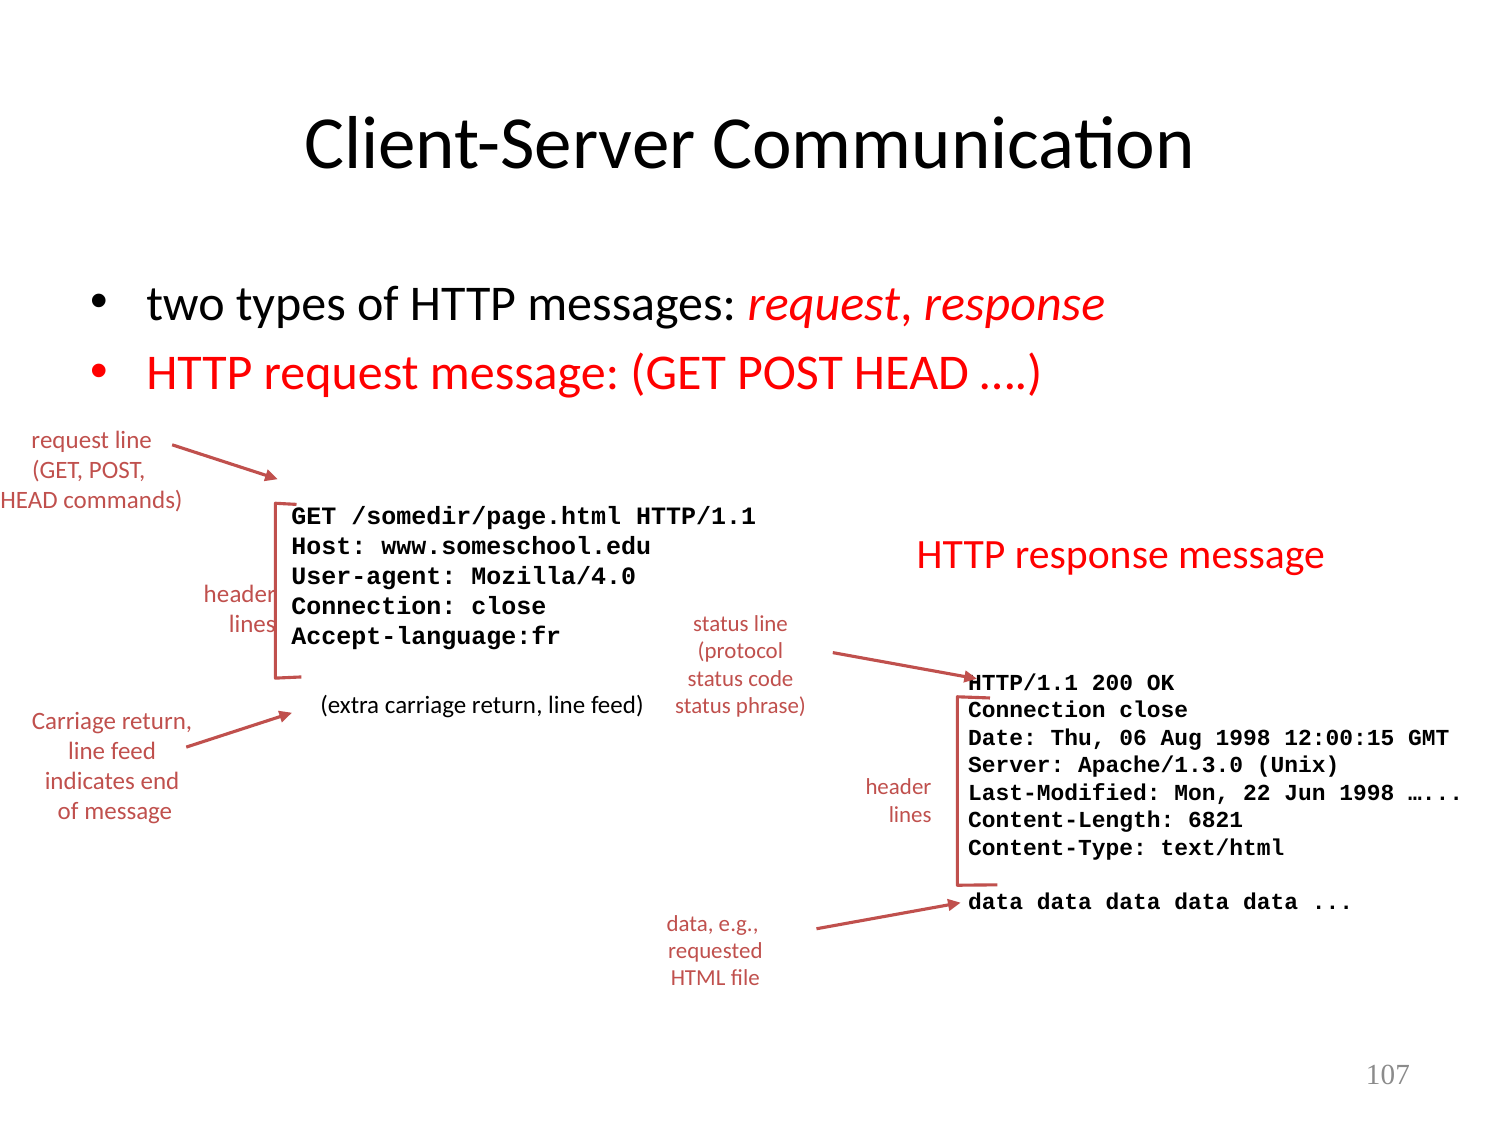

# Client-Server Communication
two types of HTTP messages: request, response
HTTP request message: (GET POST HEAD ….)
request line
(GET, POST,
HEAD commands)

GET /somedir/page.html HTTP/1.1
Host: www.someschool.edu
User-agent: Mozilla/4.0
Connection: close
Accept-language:fr

     (extra carriage return, line feed)

header
 lines
Carriage return,
line feed
indicates end
of message

HTTP response message
status line
(protocol
status code
status phrase)

HTTP/1.1 200 OK
Connection close
Date: Thu, 06 Aug 1998 12:00:15 GMT
Server: Apache/1.3.0 (Unix)
Last-Modified: Mon, 22 Jun 1998 …...
Content-Length: 6821
Content-Type: text/html

data data data data data ...

header
 lines
data, e.g.,
requested
HTML file

107